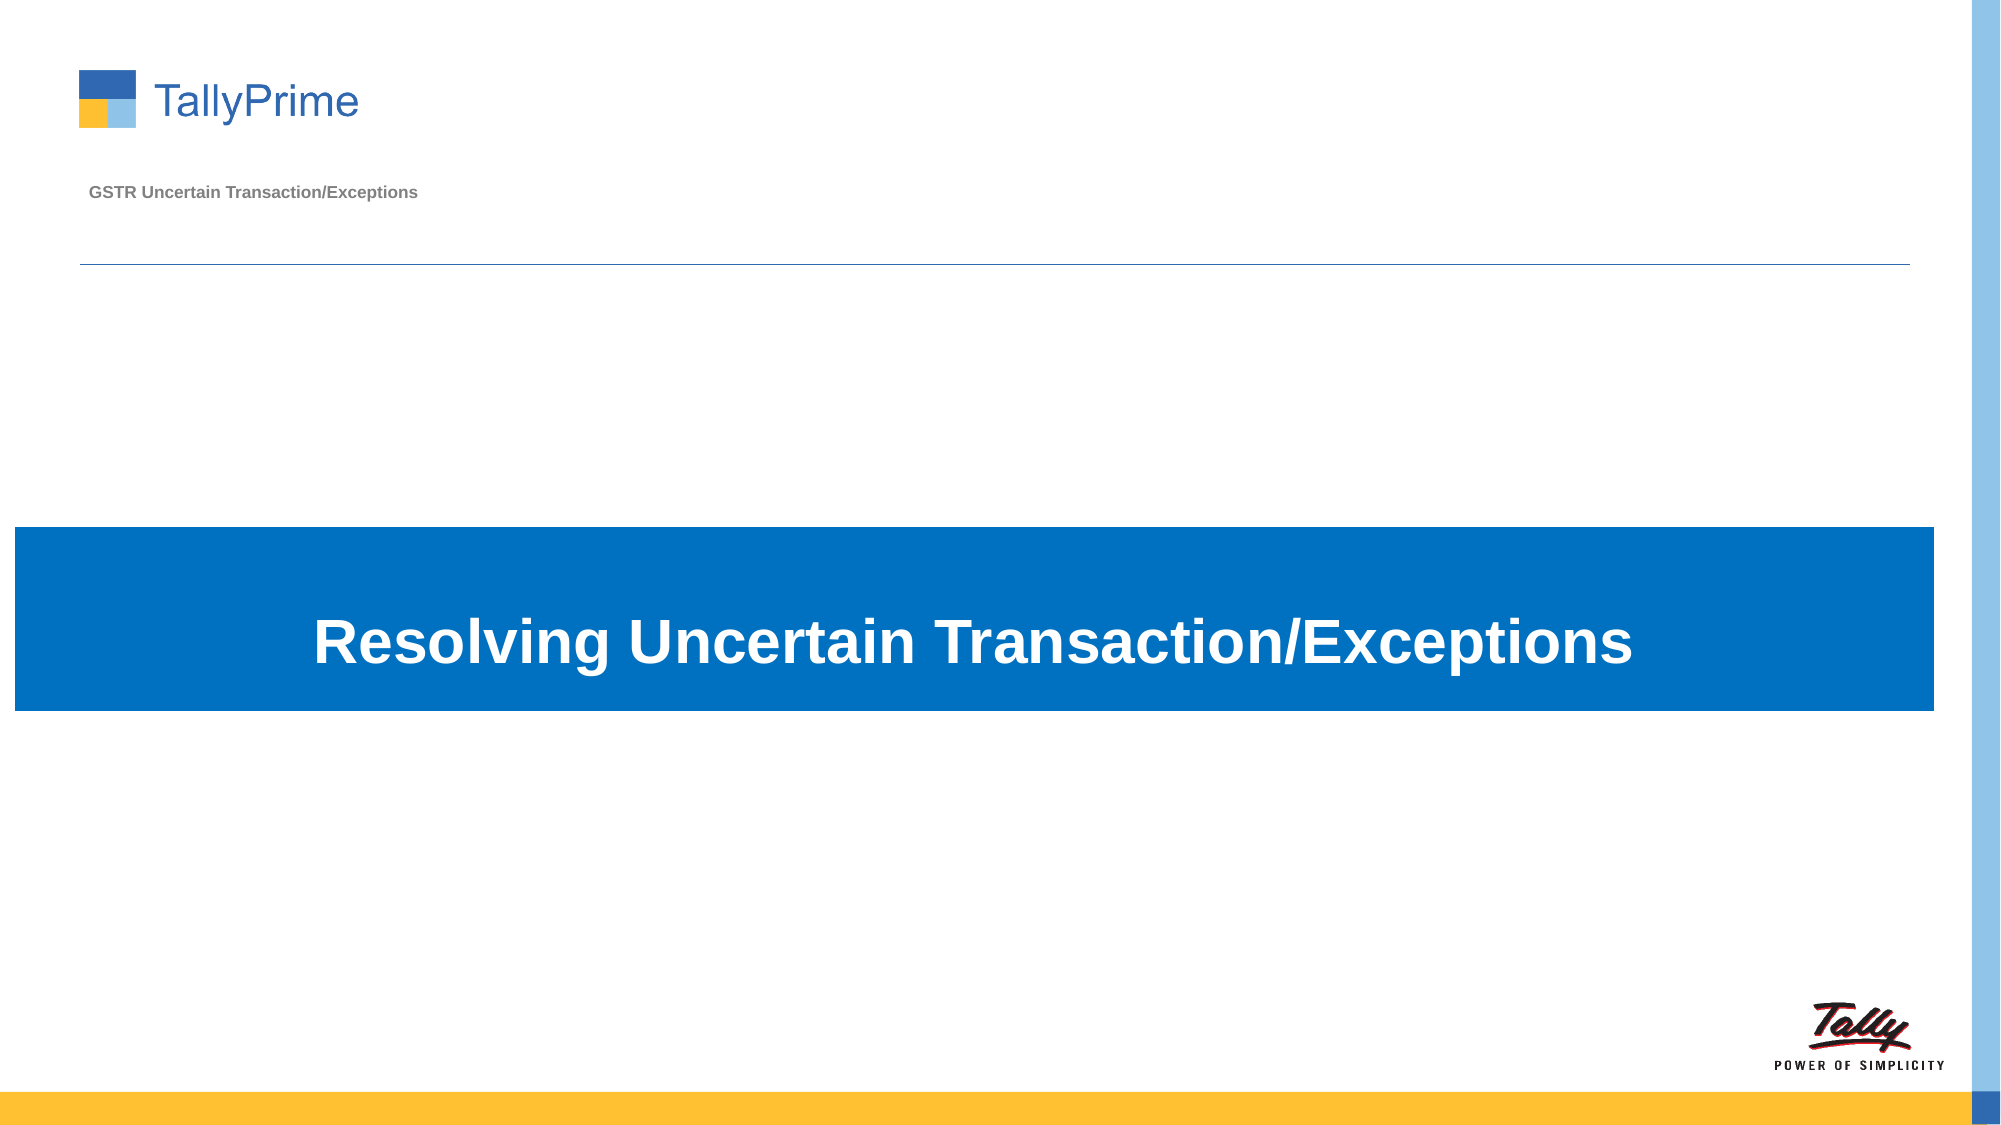

# GSTR Uncertain Transaction/Exceptions

Resolving Uncertain Transaction/Exceptions